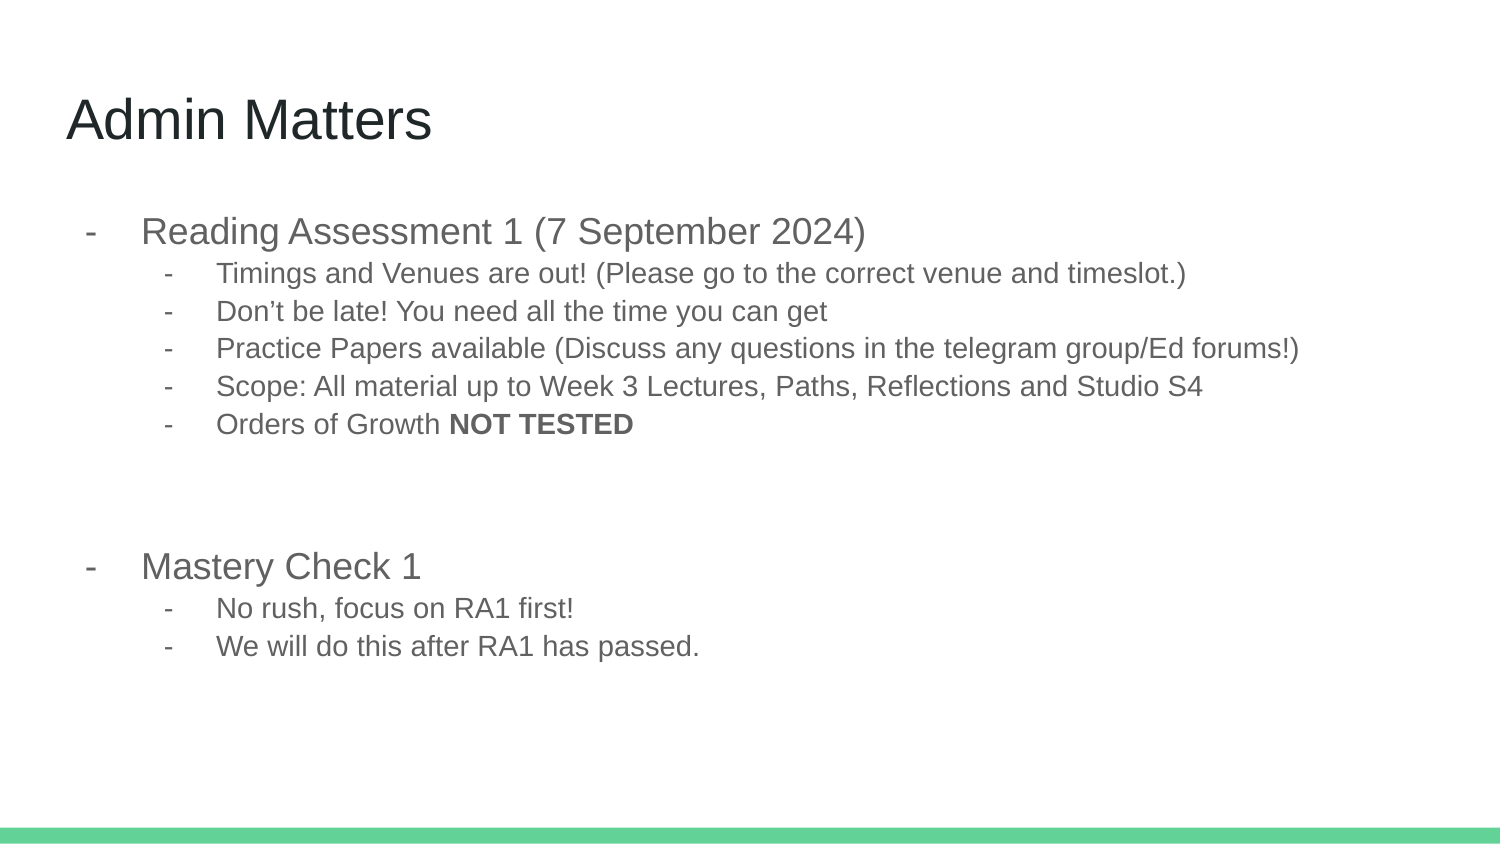

# Admin Matters
Reading Assessment 1 (7 September 2024)
Timings and Venues are out! (Please go to the correct venue and timeslot.)
Don’t be late! You need all the time you can get
Practice Papers available (Discuss any questions in the telegram group/Ed forums!)
Scope: All material up to Week 3 Lectures, Paths, Reflections and Studio S4
Orders of Growth NOT TESTED

Mastery Check 1
No rush, focus on RA1 first!
We will do this after RA1 has passed.